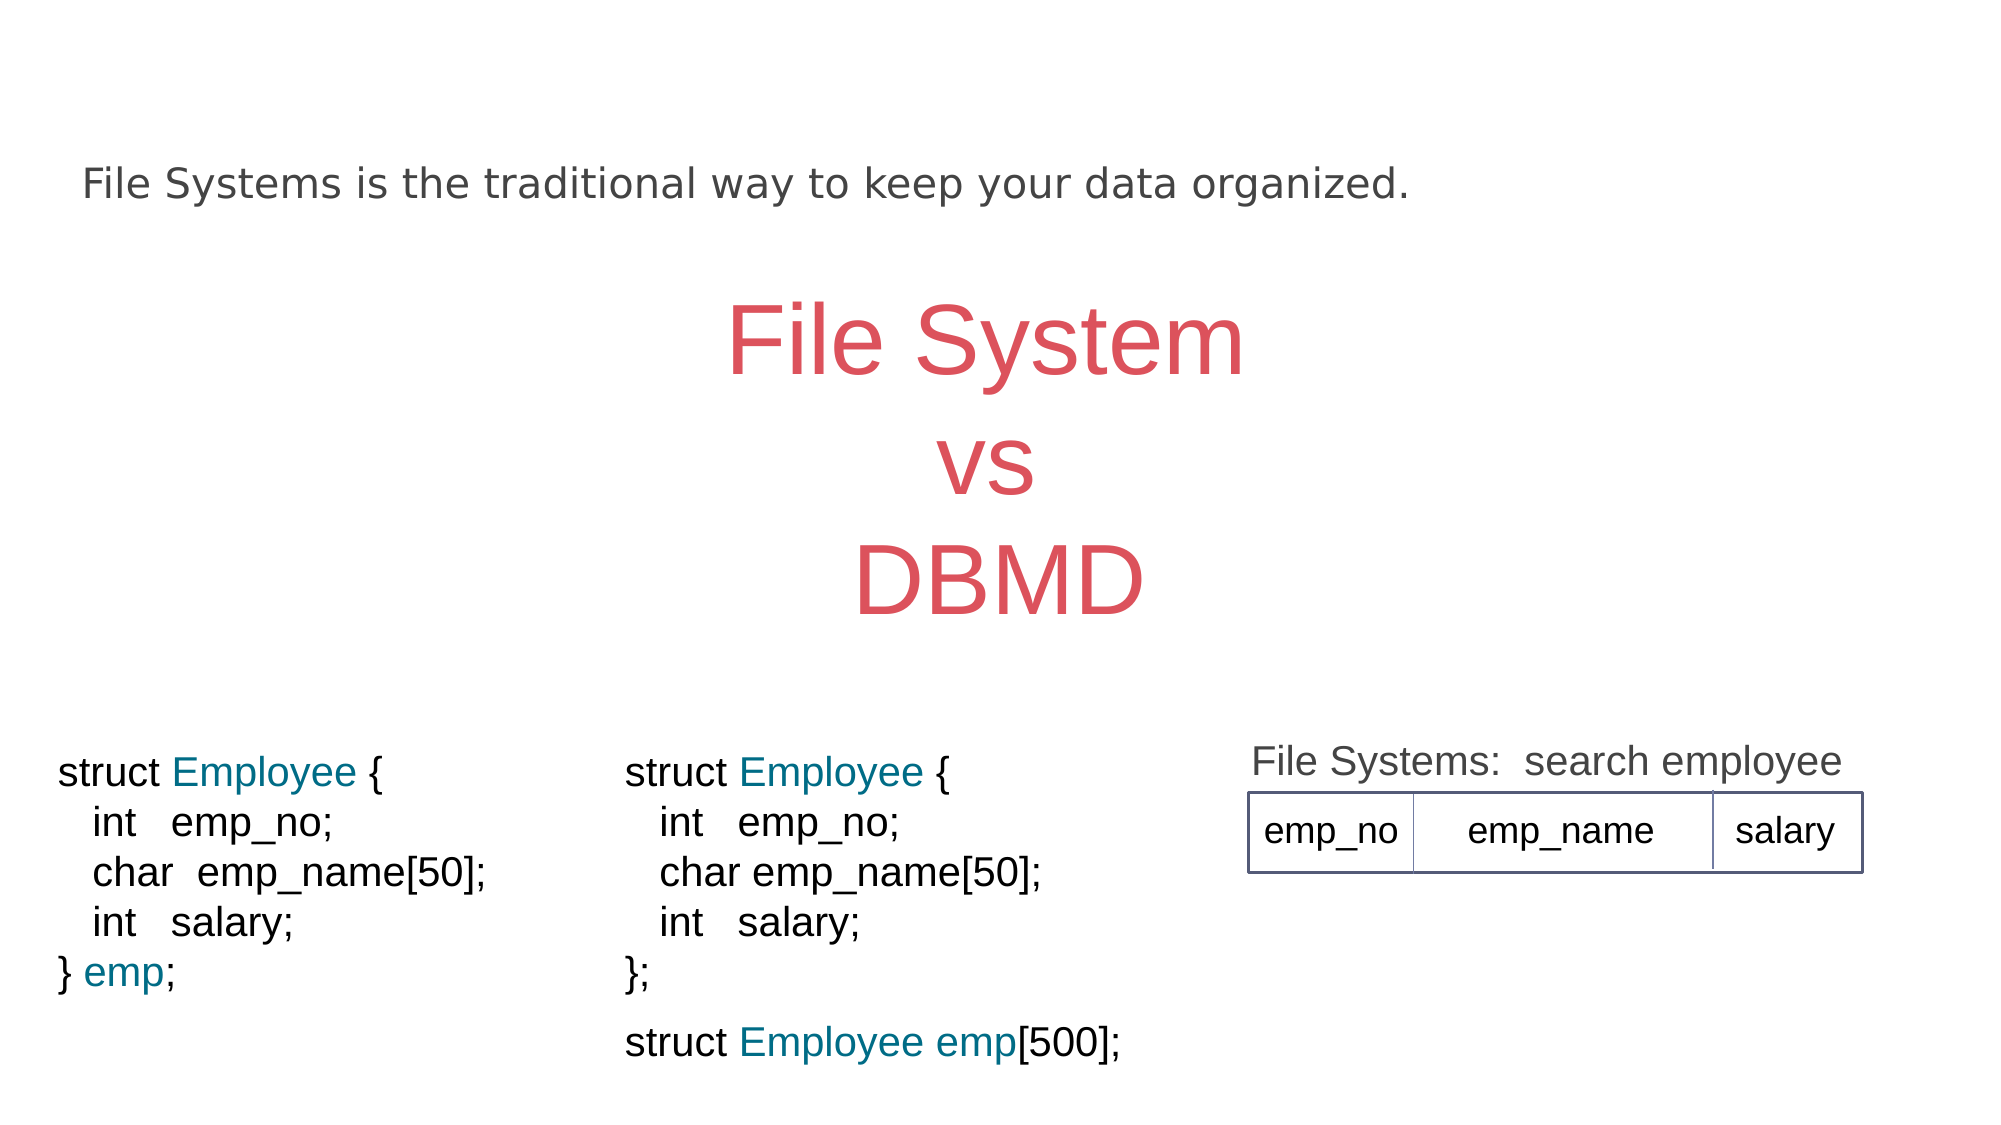

File Systems is the traditional way to keep your data organized.
File System
vs
DBMD
File Systems:  search employee
struct Employee {
   int   emp_no;
   char  emp_name[50];
   int   salary;
} emp;
struct Employee {
   int   emp_no;
   char emp_name[50];
   int   salary;
};

struct Employee emp[500];

emp_no
emp_name
salary